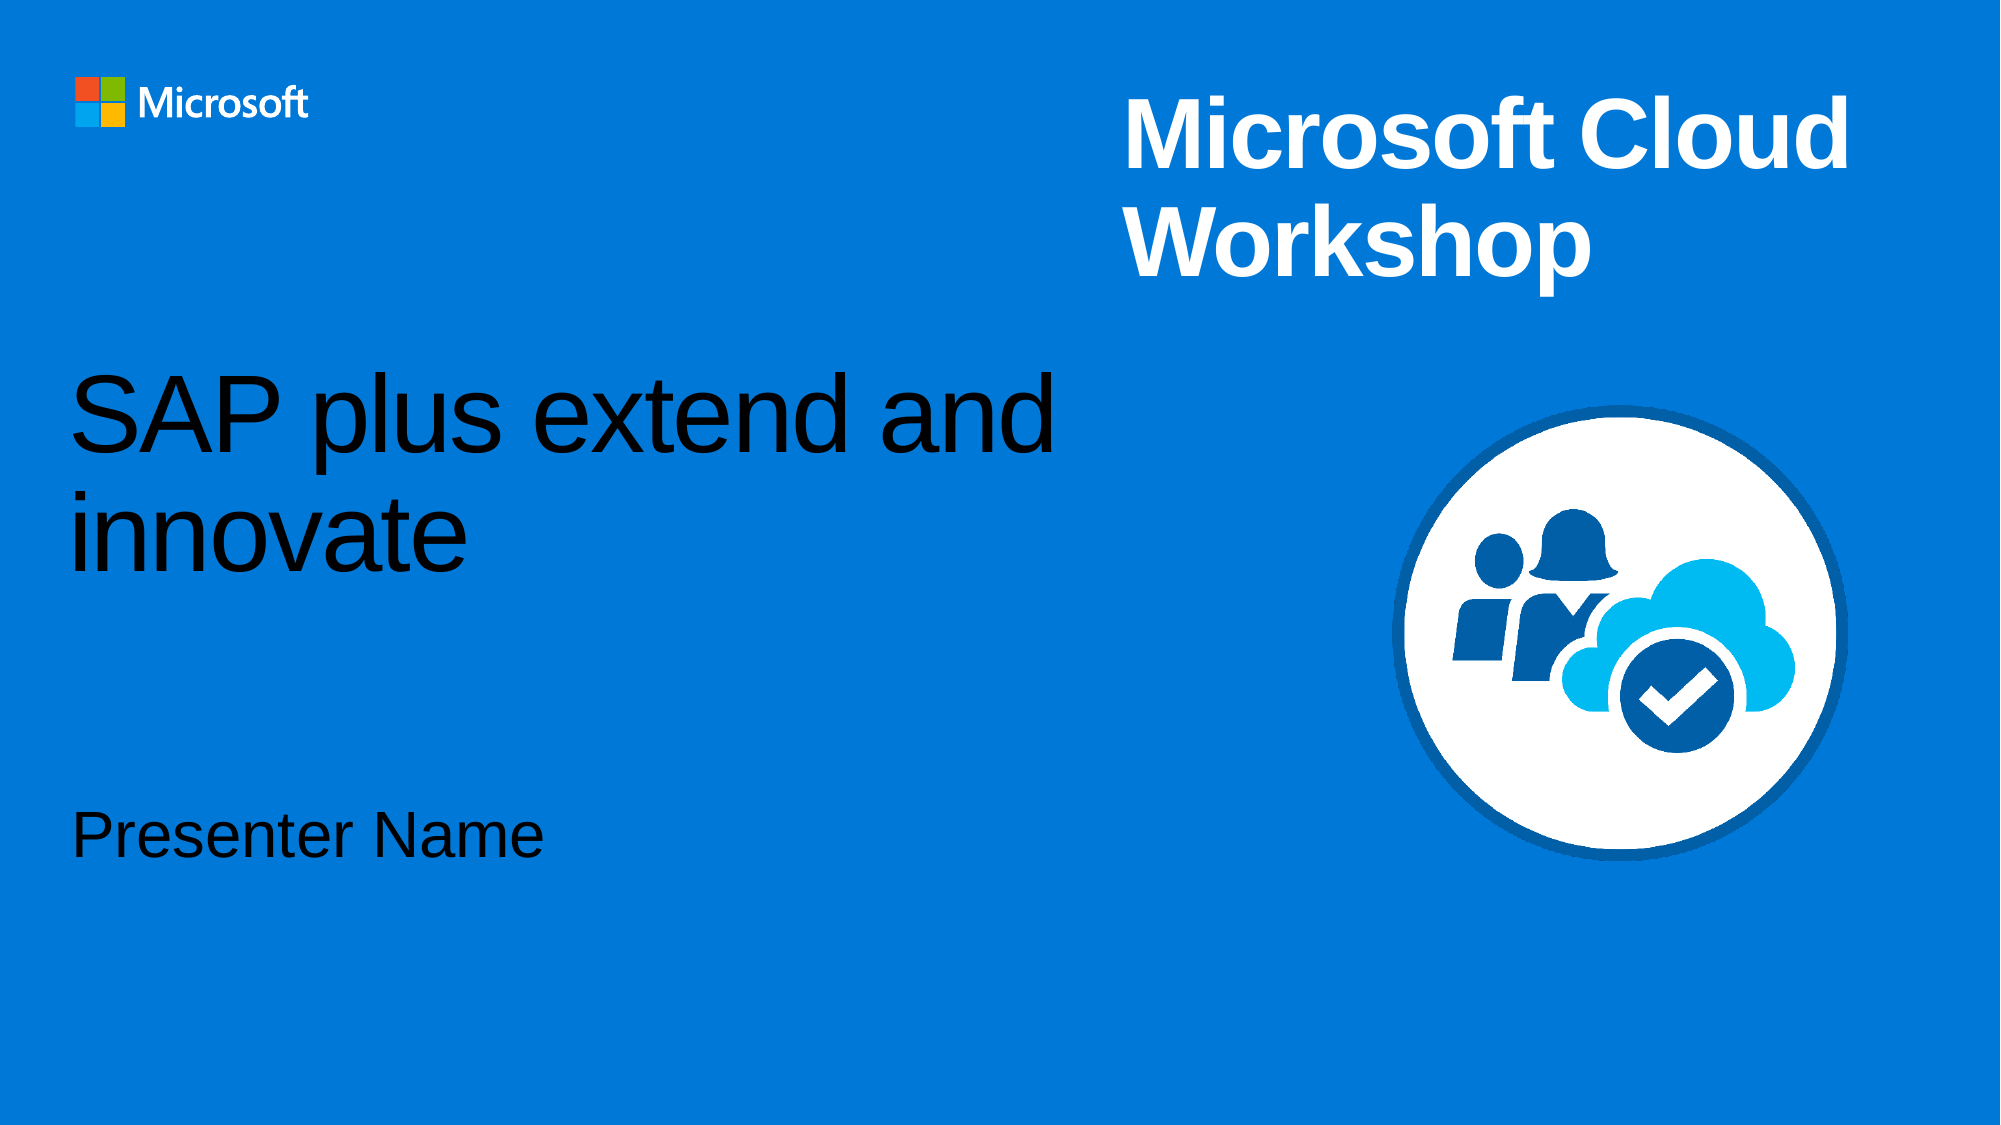

# SAP plus extend and innovate
Presenter Name